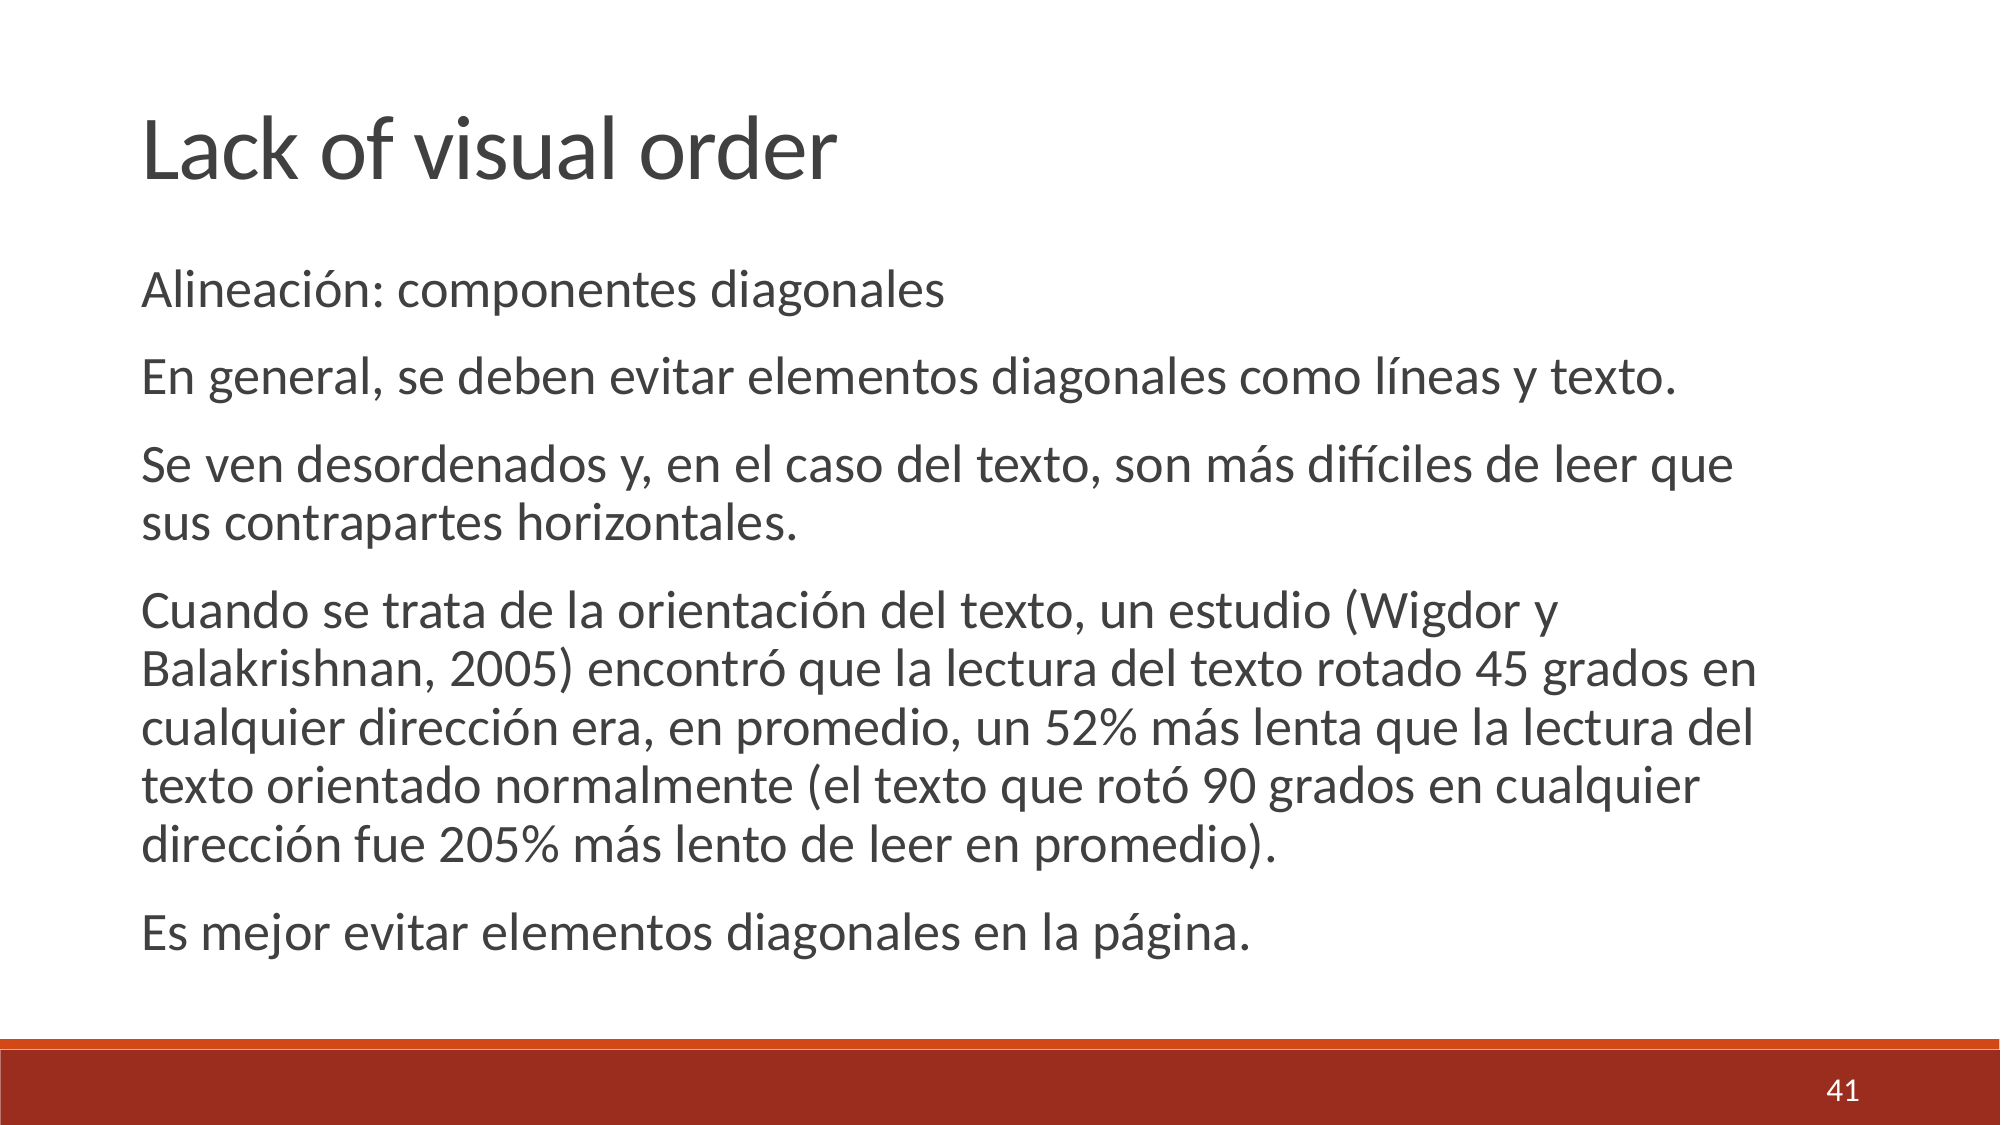

Lack of visual order
Alineación: componentes diagonales
En general, se deben evitar elementos diagonales como líneas y texto.
Se ven desordenados y, en el caso del texto, son más difíciles de leer que sus contrapartes horizontales.
Cuando se trata de la orientación del texto, un estudio (Wigdor y Balakrishnan, 2005) encontró que la lectura del texto rotado 45 grados en cualquier dirección era, en promedio, un 52% más lenta que la lectura del texto orientado normalmente (el texto que rotó 90 grados en cualquier dirección fue 205% más lento de leer en promedio).
Es mejor evitar elementos diagonales en la página.
41